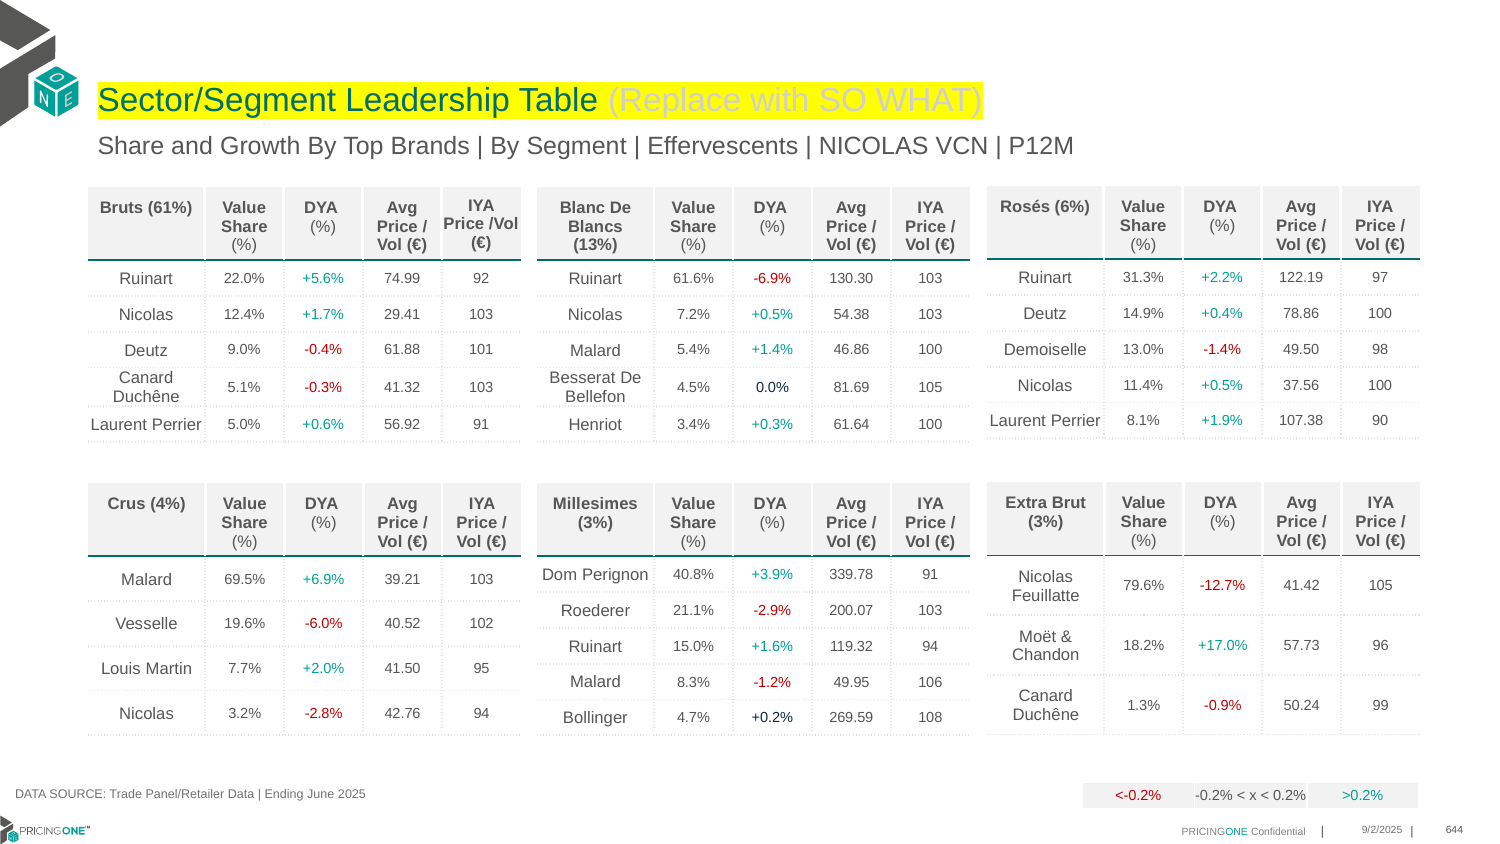

# Sector/Segment Leadership Table (Replace with SO WHAT)
Share and Growth By Top Brands | By Segment | Effervescents | NICOLAS VCN | P12M
| Rosés (6%) | Value Share (%) | DYA (%) | Avg Price /Vol (€) | IYA Price /Vol (€) |
| --- | --- | --- | --- | --- |
| Ruinart | 31.3% | +2.2% | 122.19 | 97 |
| Deutz | 14.9% | +0.4% | 78.86 | 100 |
| Demoiselle | 13.0% | -1.4% | 49.50 | 98 |
| Nicolas | 11.4% | +0.5% | 37.56 | 100 |
| Laurent Perrier | 8.1% | +1.9% | 107.38 | 90 |
| Bruts (61%) | Value Share (%) | DYA (%) | Avg Price /Vol (€) | IYA Price /Vol (€) |
| --- | --- | --- | --- | --- |
| Ruinart | 22.0% | +5.6% | 74.99 | 92 |
| Nicolas | 12.4% | +1.7% | 29.41 | 103 |
| Deutz | 9.0% | -0.4% | 61.88 | 101 |
| Canard Duchêne | 5.1% | -0.3% | 41.32 | 103 |
| Laurent Perrier | 5.0% | +0.6% | 56.92 | 91 |
| Blanc De Blancs (13%) | Value Share (%) | DYA (%) | Avg Price /Vol (€) | IYA Price /Vol (€) |
| --- | --- | --- | --- | --- |
| Ruinart | 61.6% | -6.9% | 130.30 | 103 |
| Nicolas | 7.2% | +0.5% | 54.38 | 103 |
| Malard | 5.4% | +1.4% | 46.86 | 100 |
| Besserat De Bellefon | 4.5% | 0.0% | 81.69 | 105 |
| Henriot | 3.4% | +0.3% | 61.64 | 100 |
| Extra Brut (3%) | Value Share (%) | DYA (%) | Avg Price /Vol (€) | IYA Price /Vol (€) |
| --- | --- | --- | --- | --- |
| Nicolas Feuillatte | 79.6% | -12.7% | 41.42 | 105 |
| Moët & Chandon | 18.2% | +17.0% | 57.73 | 96 |
| Canard Duchêne | 1.3% | -0.9% | 50.24 | 99 |
| Crus (4%) | Value Share (%) | DYA (%) | Avg Price /Vol (€) | IYA Price /Vol (€) |
| --- | --- | --- | --- | --- |
| Malard | 69.5% | +6.9% | 39.21 | 103 |
| Vesselle | 19.6% | -6.0% | 40.52 | 102 |
| Louis Martin | 7.7% | +2.0% | 41.50 | 95 |
| Nicolas | 3.2% | -2.8% | 42.76 | 94 |
| Millesimes (3%) | Value Share (%) | DYA (%) | Avg Price /Vol (€) | IYA Price /Vol (€) |
| --- | --- | --- | --- | --- |
| Dom Perignon | 40.8% | +3.9% | 339.78 | 91 |
| Roederer | 21.1% | -2.9% | 200.07 | 103 |
| Ruinart | 15.0% | +1.6% | 119.32 | 94 |
| Malard | 8.3% | -1.2% | 49.95 | 106 |
| Bollinger | 4.7% | +0.2% | 269.59 | 108 |
DATA SOURCE: Trade Panel/Retailer Data | Ending June 2025
| <-0.2% | -0.2% < x < 0.2% | >0.2% |
| --- | --- | --- |

9/2/2025
644